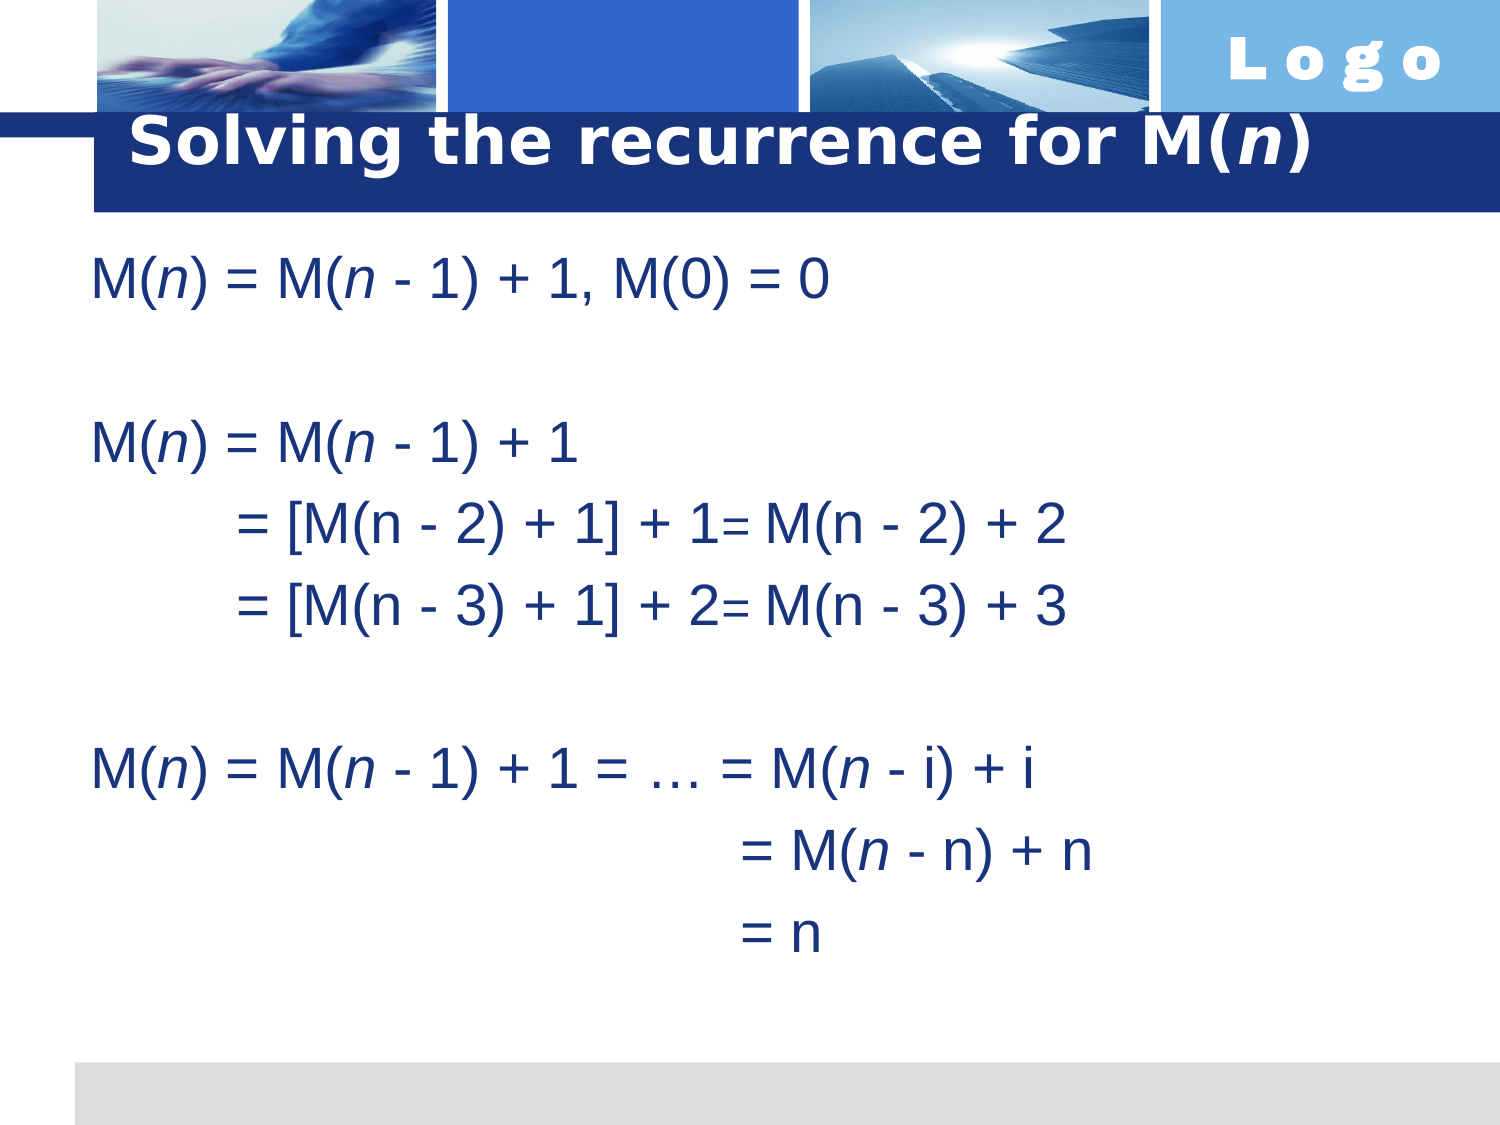

# Solving the recurrence for M(n)
M(n) = M(n - 1) + 1, M(0) = 0

M(n) = M(n - 1) + 1
         = [M(n - 2) + 1] + 1= M(n - 2) + 2
         = [M(n - 3) + 1] + 2= M(n - 3) + 3

M(n) = M(n - 1) + 1 = … = M(n - i) + i
                                        = M(n - n) + n
                                        = n